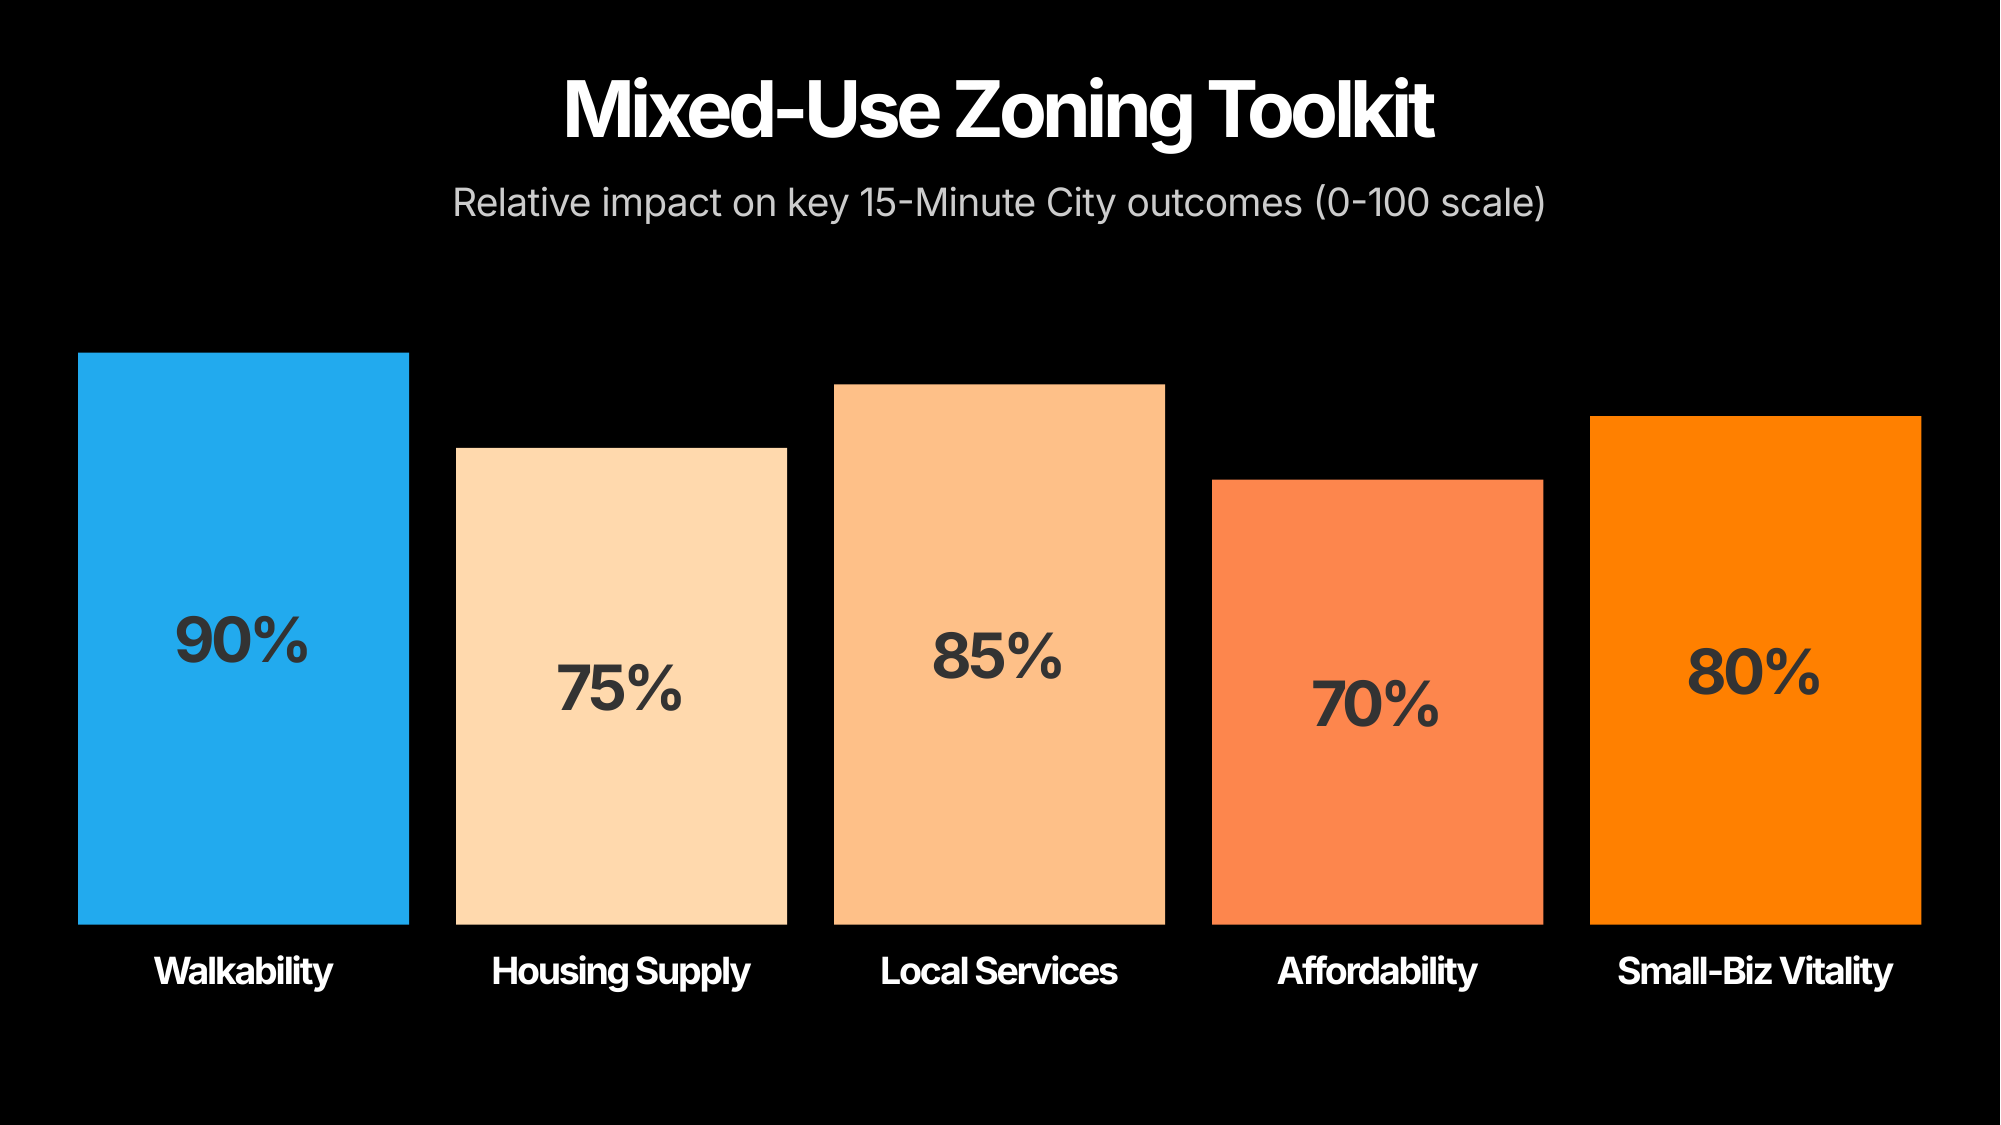

Mixed-Use Zoning Toolkit
Relative impact on key 15-Minute City outcomes (0-100 scale)

90%
85%
80%
75%
70%
Walkability
Housing Supply
Local Services
Affordability
Small-Biz Vitality

5